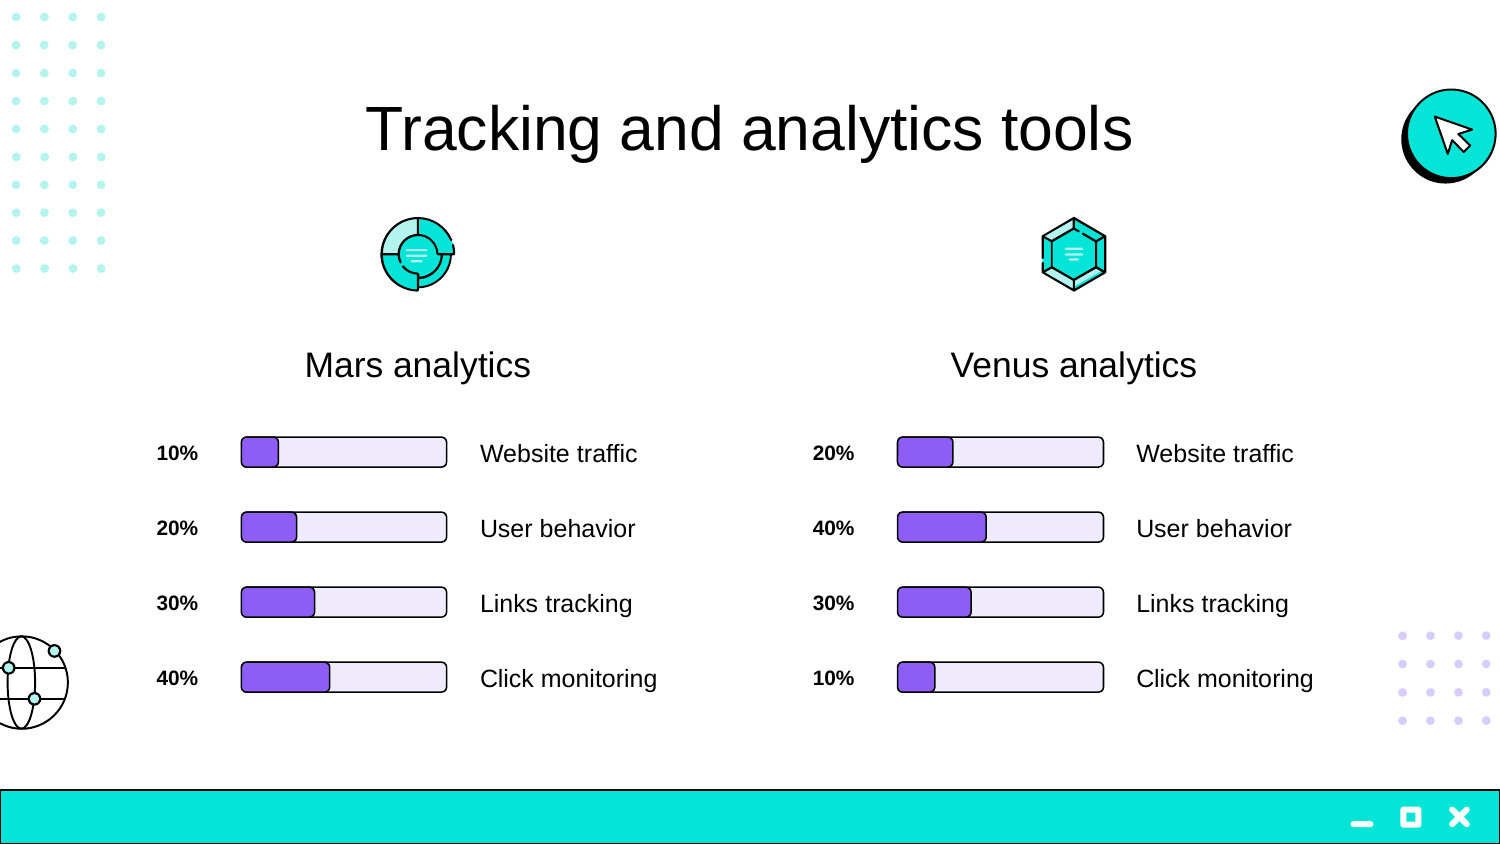

# Tracking and analytics tools

Mars analytics
Venus analytics
10%
Website traffic
20%
Website traffic

20%
User behavior
40%
User behavior

30%
Links tracking
30%
Links tracking

40%
Click monitoring
10%
Click monitoring